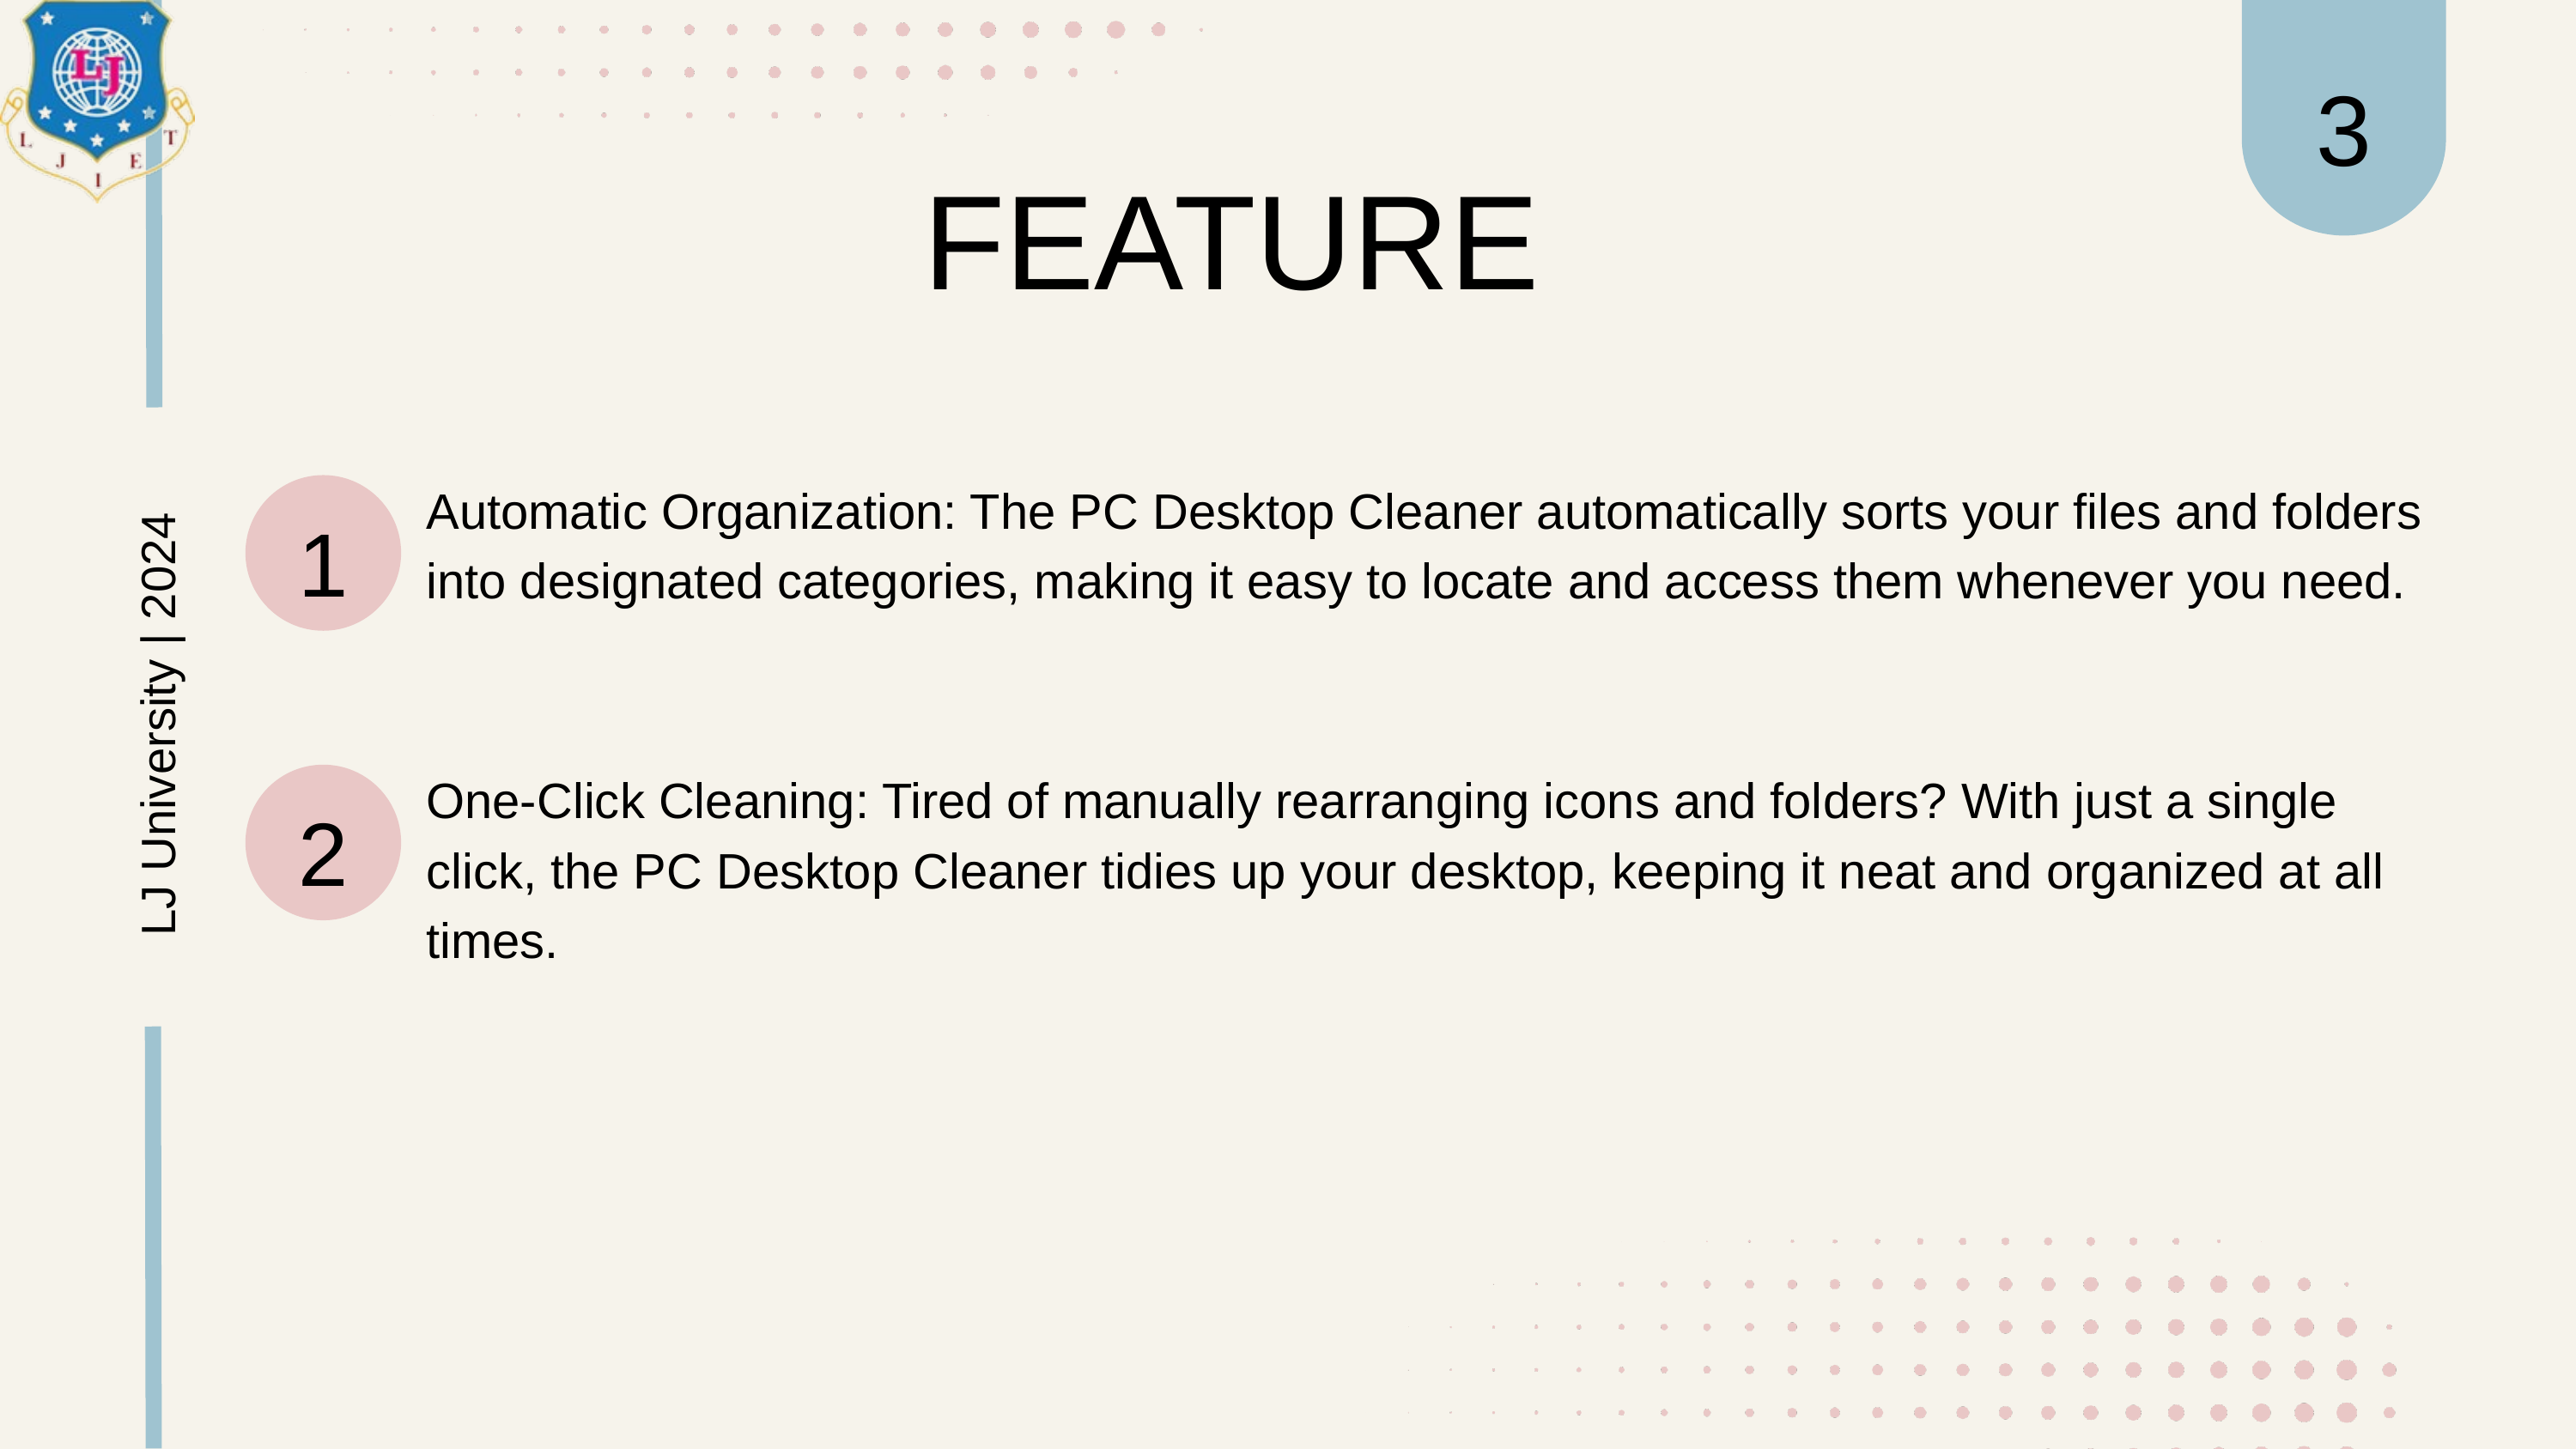

3

FEATURE

Automatic Organization: The PC Desktop Cleaner automatically sorts your files and folders into designated categories, making it easy to locate and access them whenever you need.
1
One-Click Cleaning: Tired of manually rearranging icons and folders? With just a single click, the PC Desktop Cleaner tidies up your desktop, keeping it neat and organized at all times.

2

LJ University | 2024